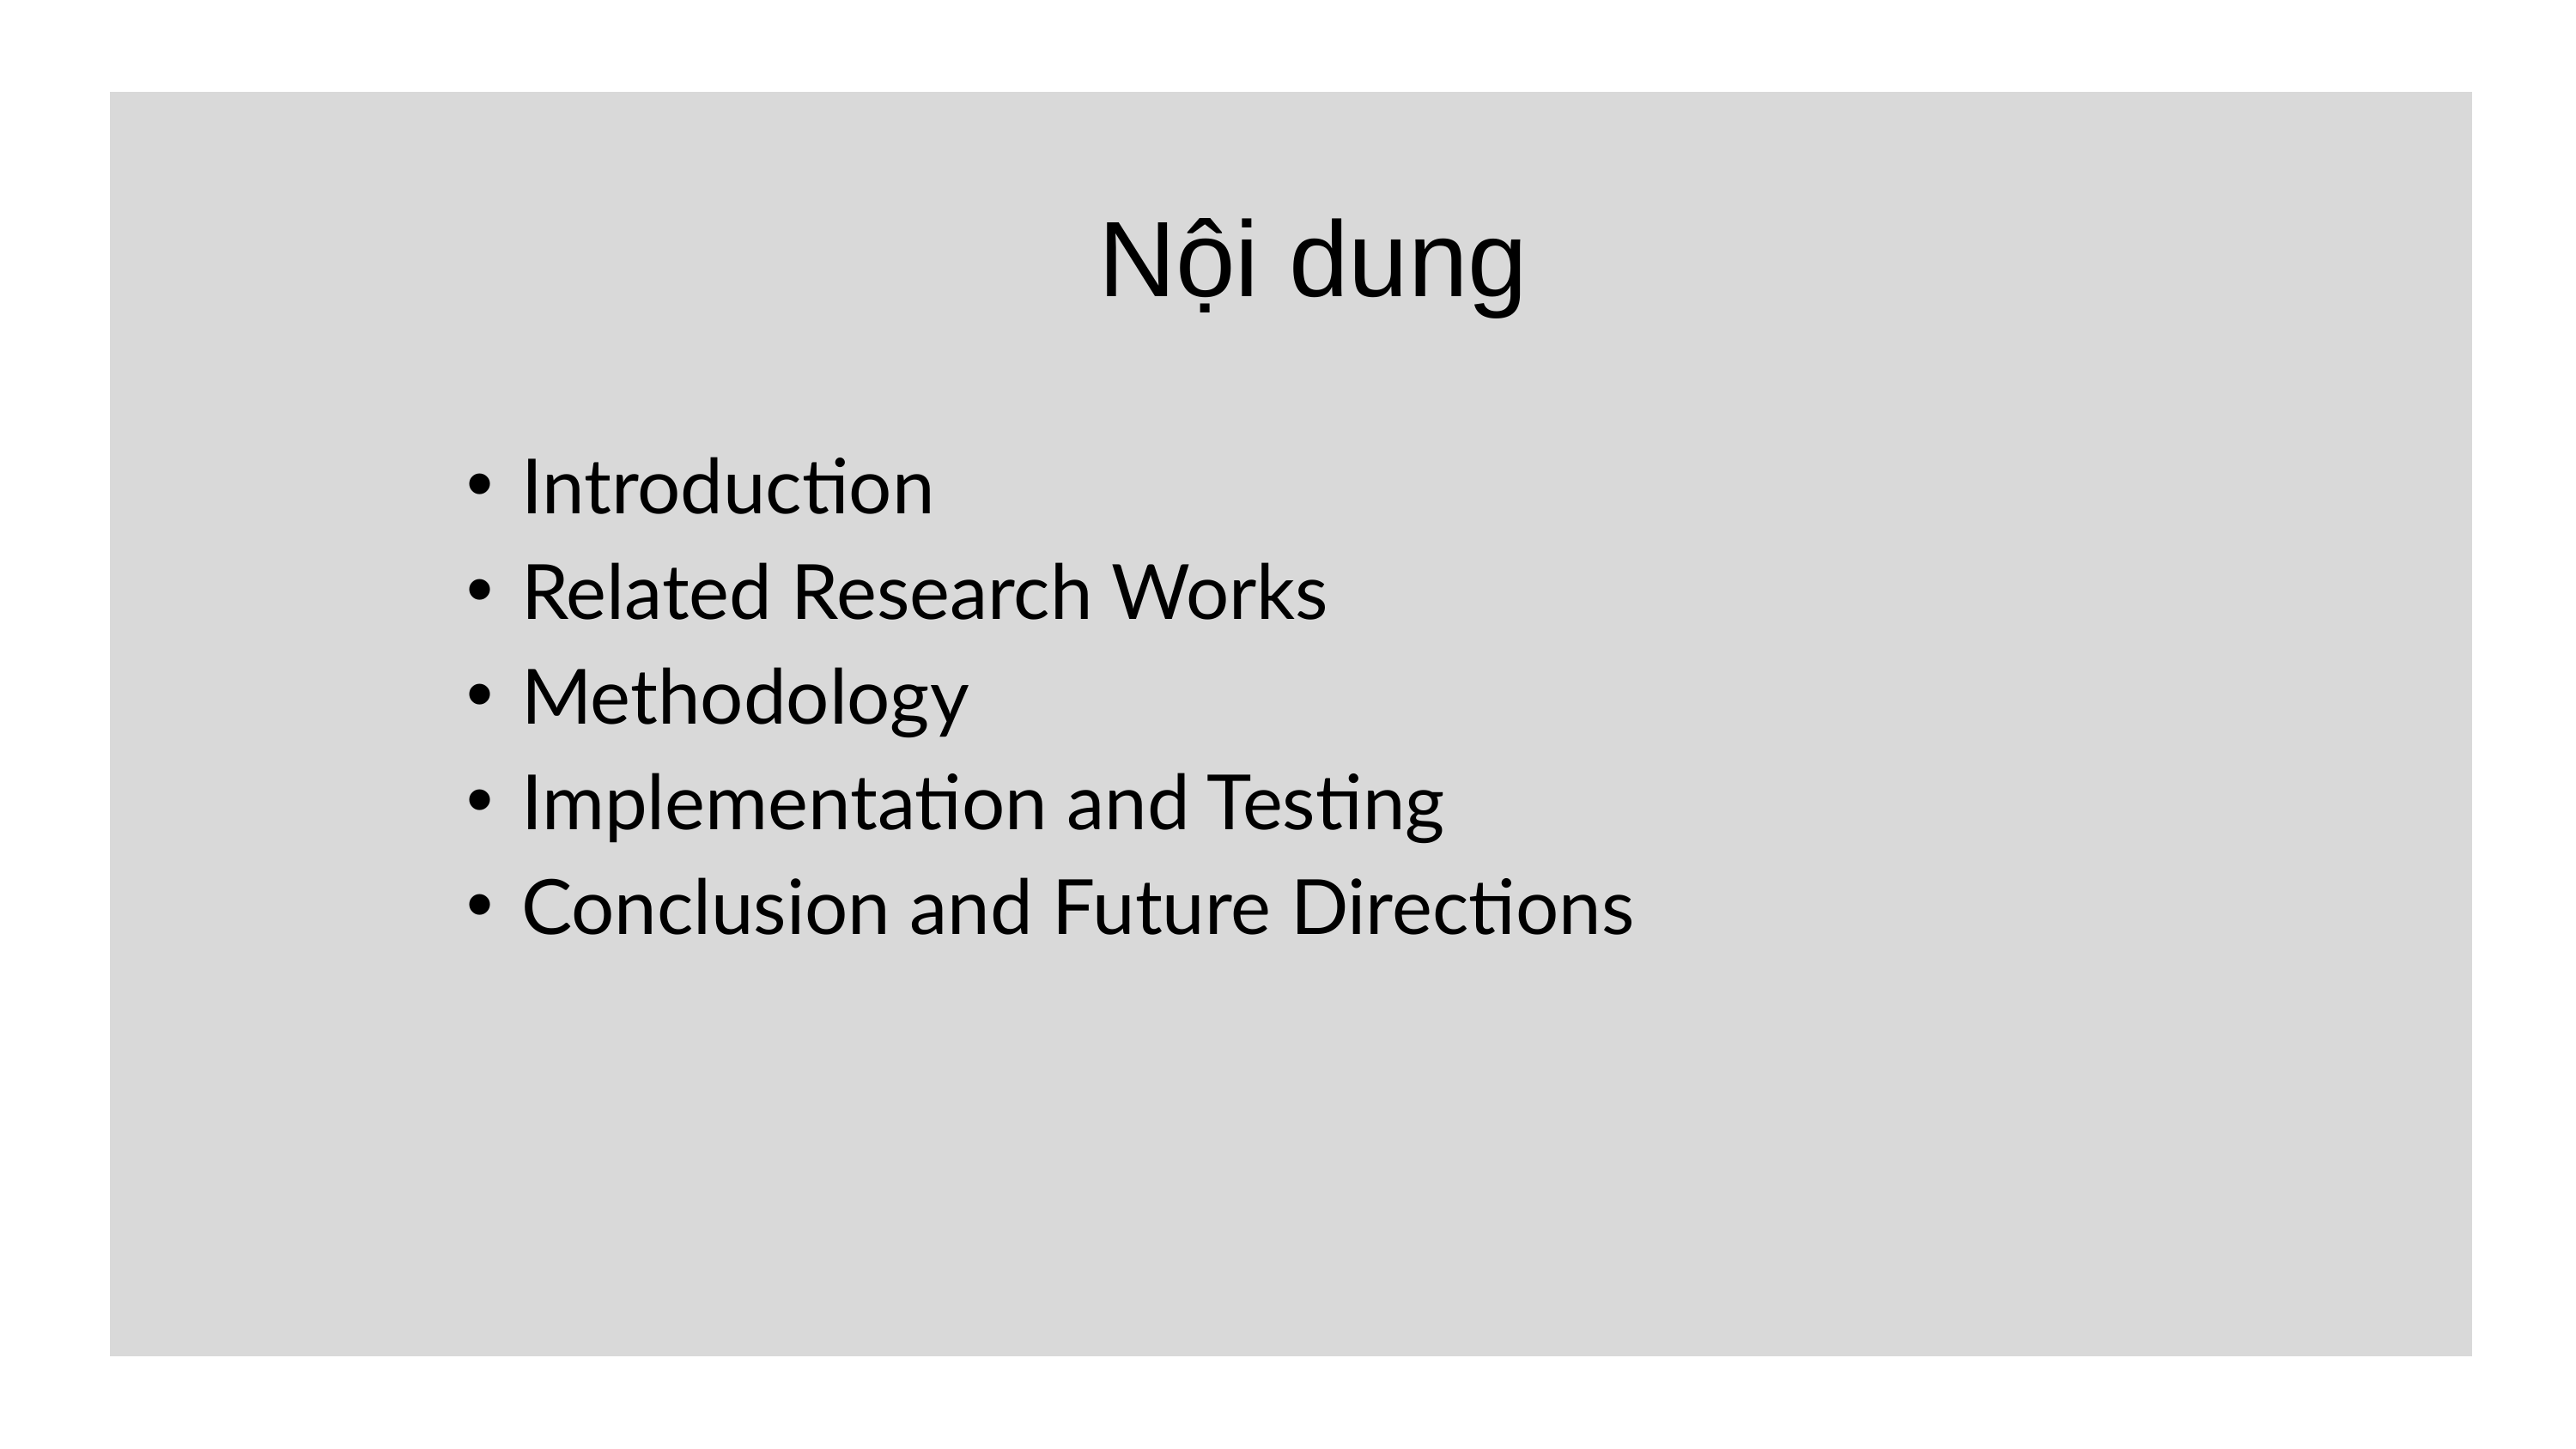

Nội dung

Introduction
Related Research Works
Methodology
Implementation and Testing
Conclusion and Future Directions